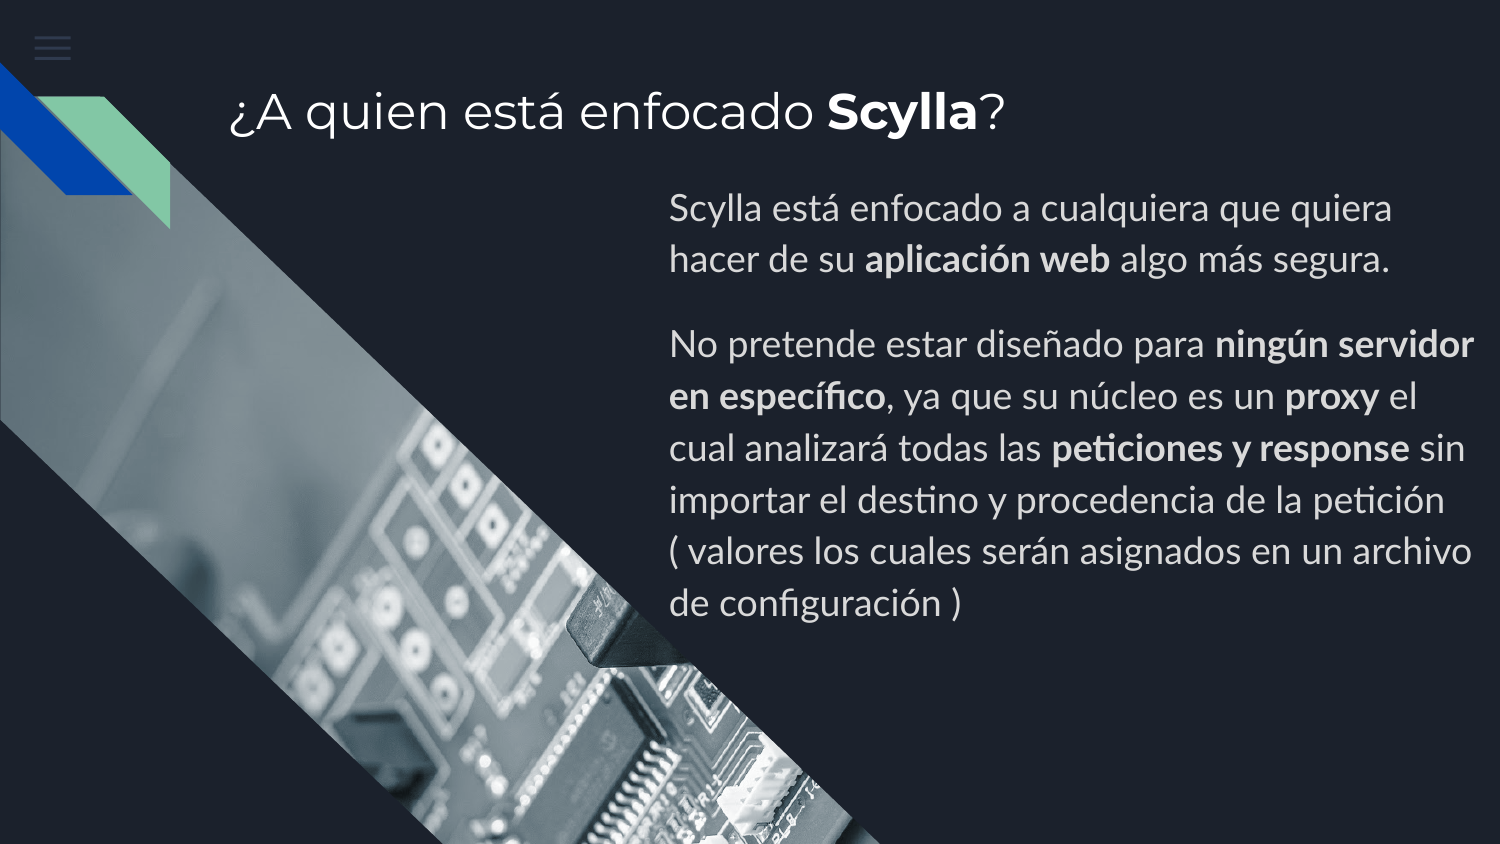

# ¿A quien está enfocado Scylla?
Scylla está enfocado a cualquiera que quiera hacer de su aplicación web algo más segura.
No pretende estar diseñado para ningún servidor en específico, ya que su núcleo es un proxy el cual analizará todas las peticiones y response sin importar el destino y procedencia de la petición ( valores los cuales serán asignados en un archivo de configuración )